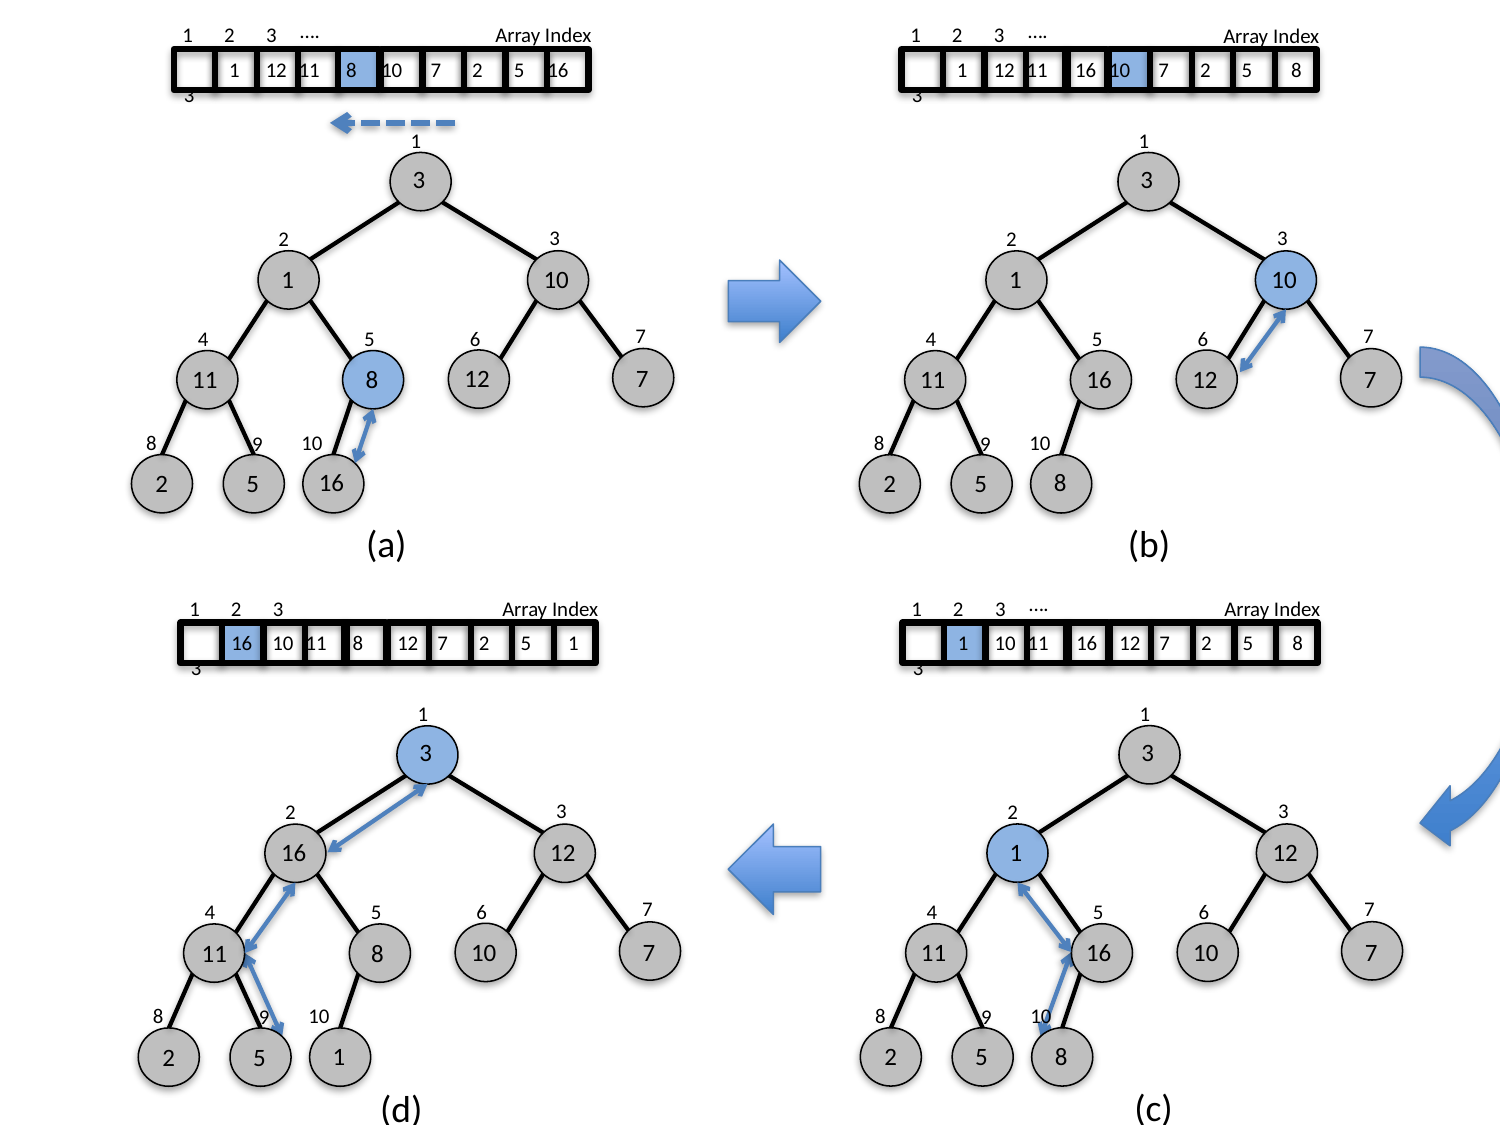

….
1
2
3
Array Index
 3

 1
12

11

 8

10

 7

 2

 5

16

1

 3
3
2

 1

10
7
4
5
6

 7

12

11

 8
10
8
9

 2

 5

16
….
1
2
3
Array Index
 3

 1
12

11

16

10

 7

 2

 5

 8

1

 3
3
2

 1

10
7
4
5
6

 7

12

11

16
10
8
9

 2

 5

 8

(a)
(b)
….
1
2
3
Array Index
 3

 1
10

11

16

12

 7

 2

 5

 8

1

 3
3
2

12
 1
7
4
5
6

 7

10

11

16
10
8
9

 2

 5

 8
1
2
3
Array Index
 3

16
10

11

 8

12

 7

 2

 5

 1

1

 3
3
2

12
16
7
4
5
6

 7

10

11

 8
10
8
9

 2

 5

 1

(c)
(d)